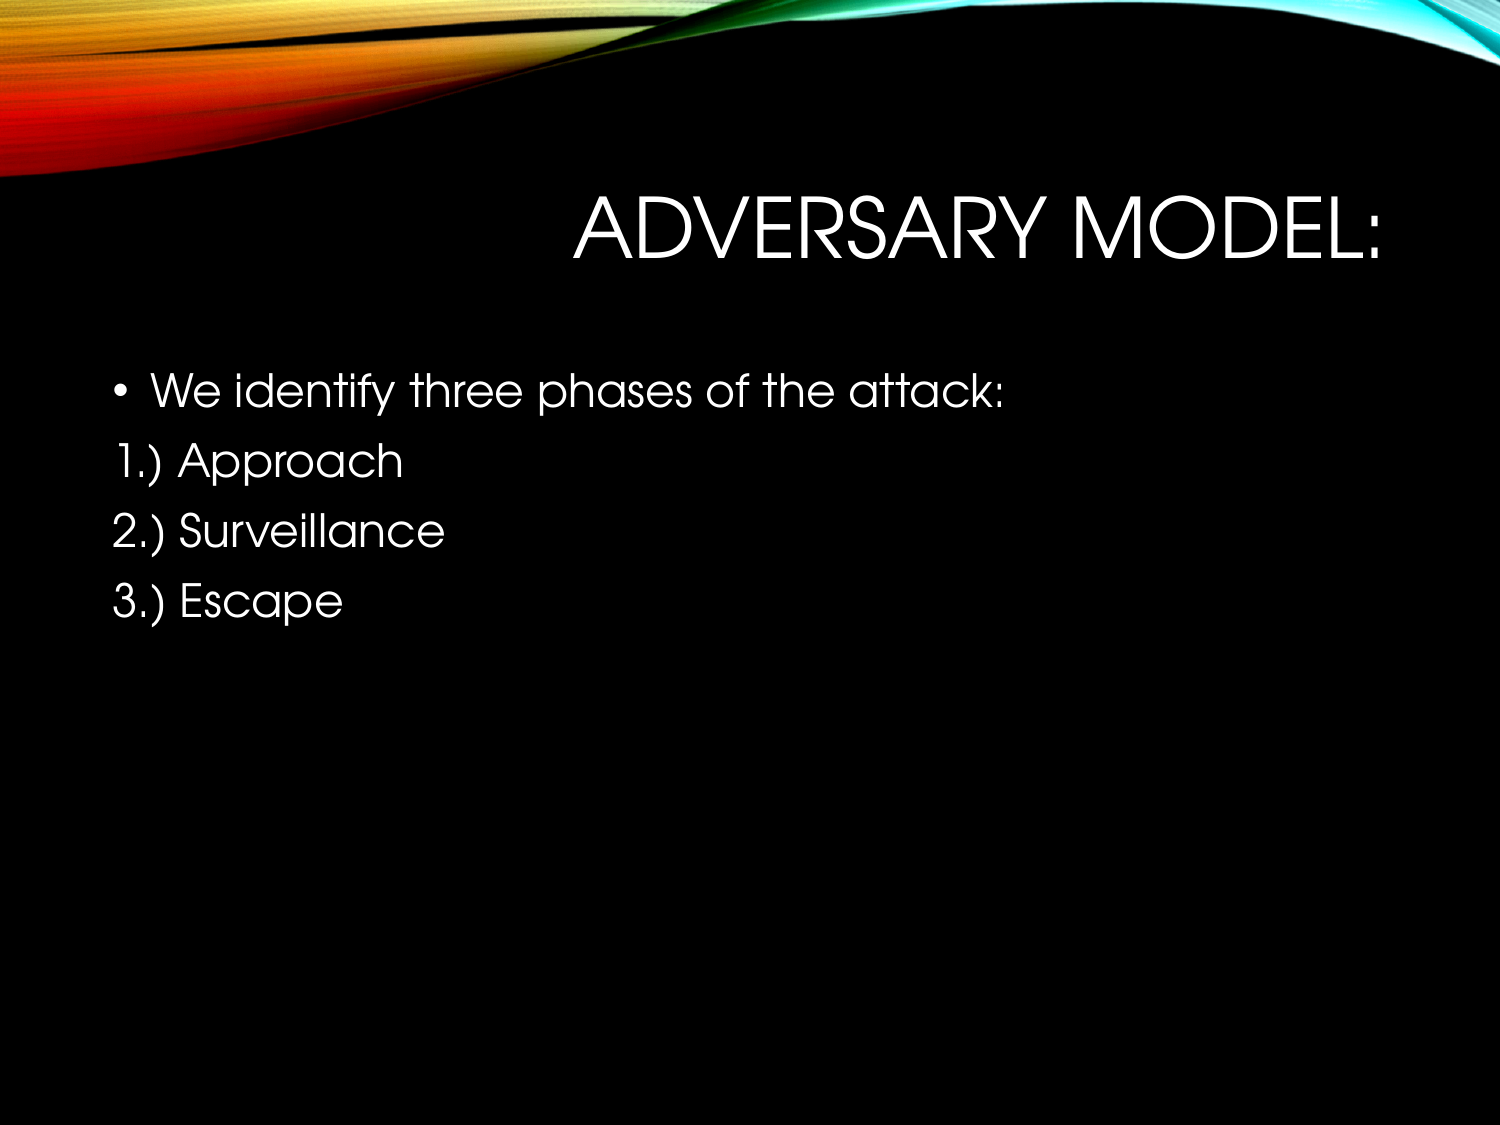

# Adversary Model:
We identify three phases of the attack:
1.) Approach
2.) Surveillance
3.) Escape